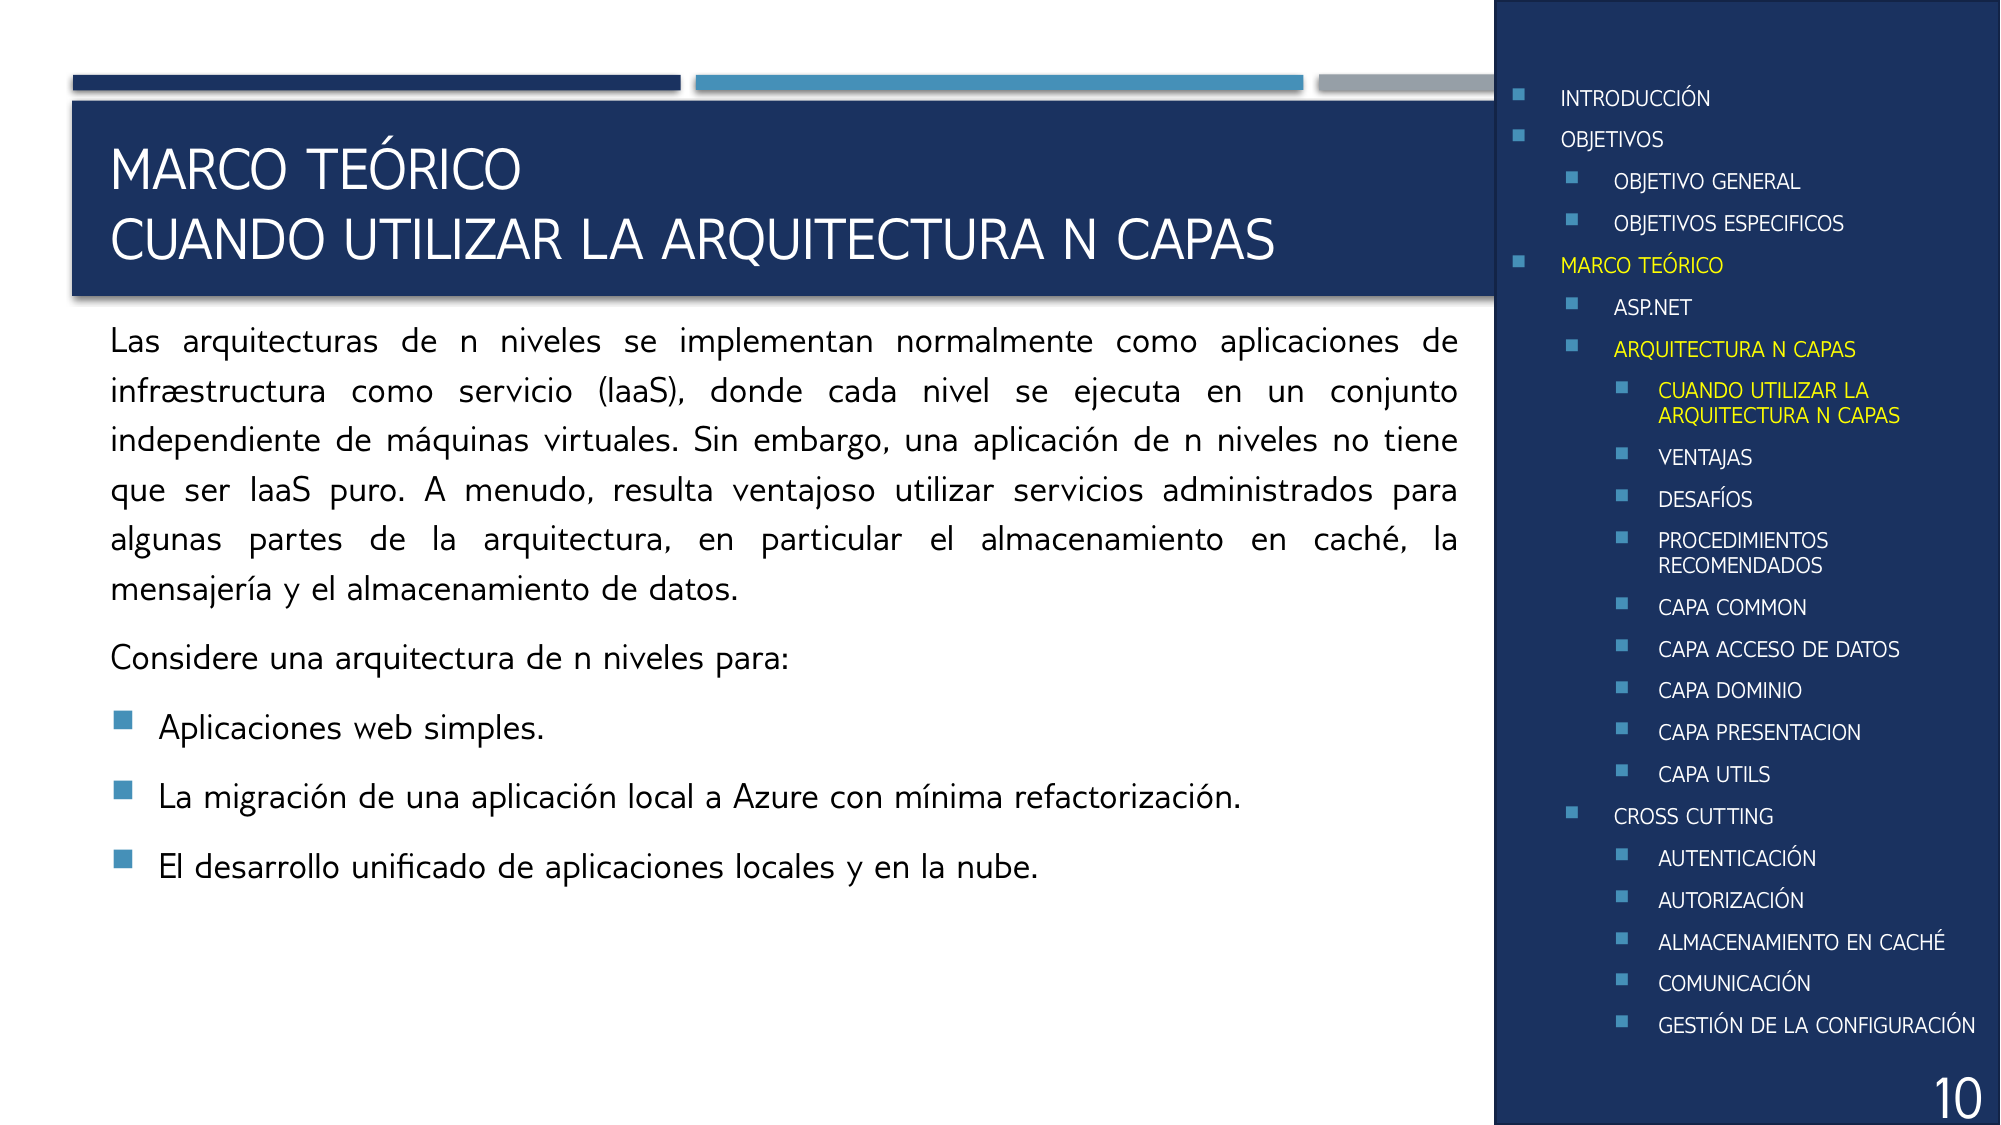

INTRODUCCIÓN
OBJETIVOS
OBJETIVO GENERAL
OBJETIVOS ESPECIFICOS
MARCO TEÓRICO
ASP.NET
ARQUITECTURA N CAPAS
CUANDO UTILIZAR LA ARQUITECTURA N CAPAS
VENTAJAS
DESAFÍOS
PROCEDIMIENTOS RECOMENDADOS
CAPA COMMON
CAPA ACCESO DE DATOS
CAPA DOMINIO
CAPA PRESENTACION
CAPA UTILS
CROSS CUTTING
AUTENTICACIÓN
AUTORIZACIÓN
ALMACENAMIENTO EN CACHÉ
COMUNICACIÓN
GESTIÓN DE LA CONFIGURACIÓN
# MARCO TEÓRICO CUANDO UTILIZAR LA ARQUITECTURA N CAPAS
Las arquitecturas de n niveles se implementan normalmente como aplicaciones de infraestructura como servicio (IaaS), donde cada nivel se ejecuta en un conjunto independiente de máquinas virtuales. Sin embargo, una aplicación de n niveles no tiene que ser IaaS puro. A menudo, resulta ventajoso utilizar servicios administrados para algunas partes de la arquitectura, en particular el almacenamiento en caché, la mensajería y el almacenamiento de datos.
Considere una arquitectura de n niveles para:
Aplicaciones web simples.
La migración de una aplicación local a Azure con mínima refactorización.
El desarrollo unificado de aplicaciones locales y en la nube.
10
10